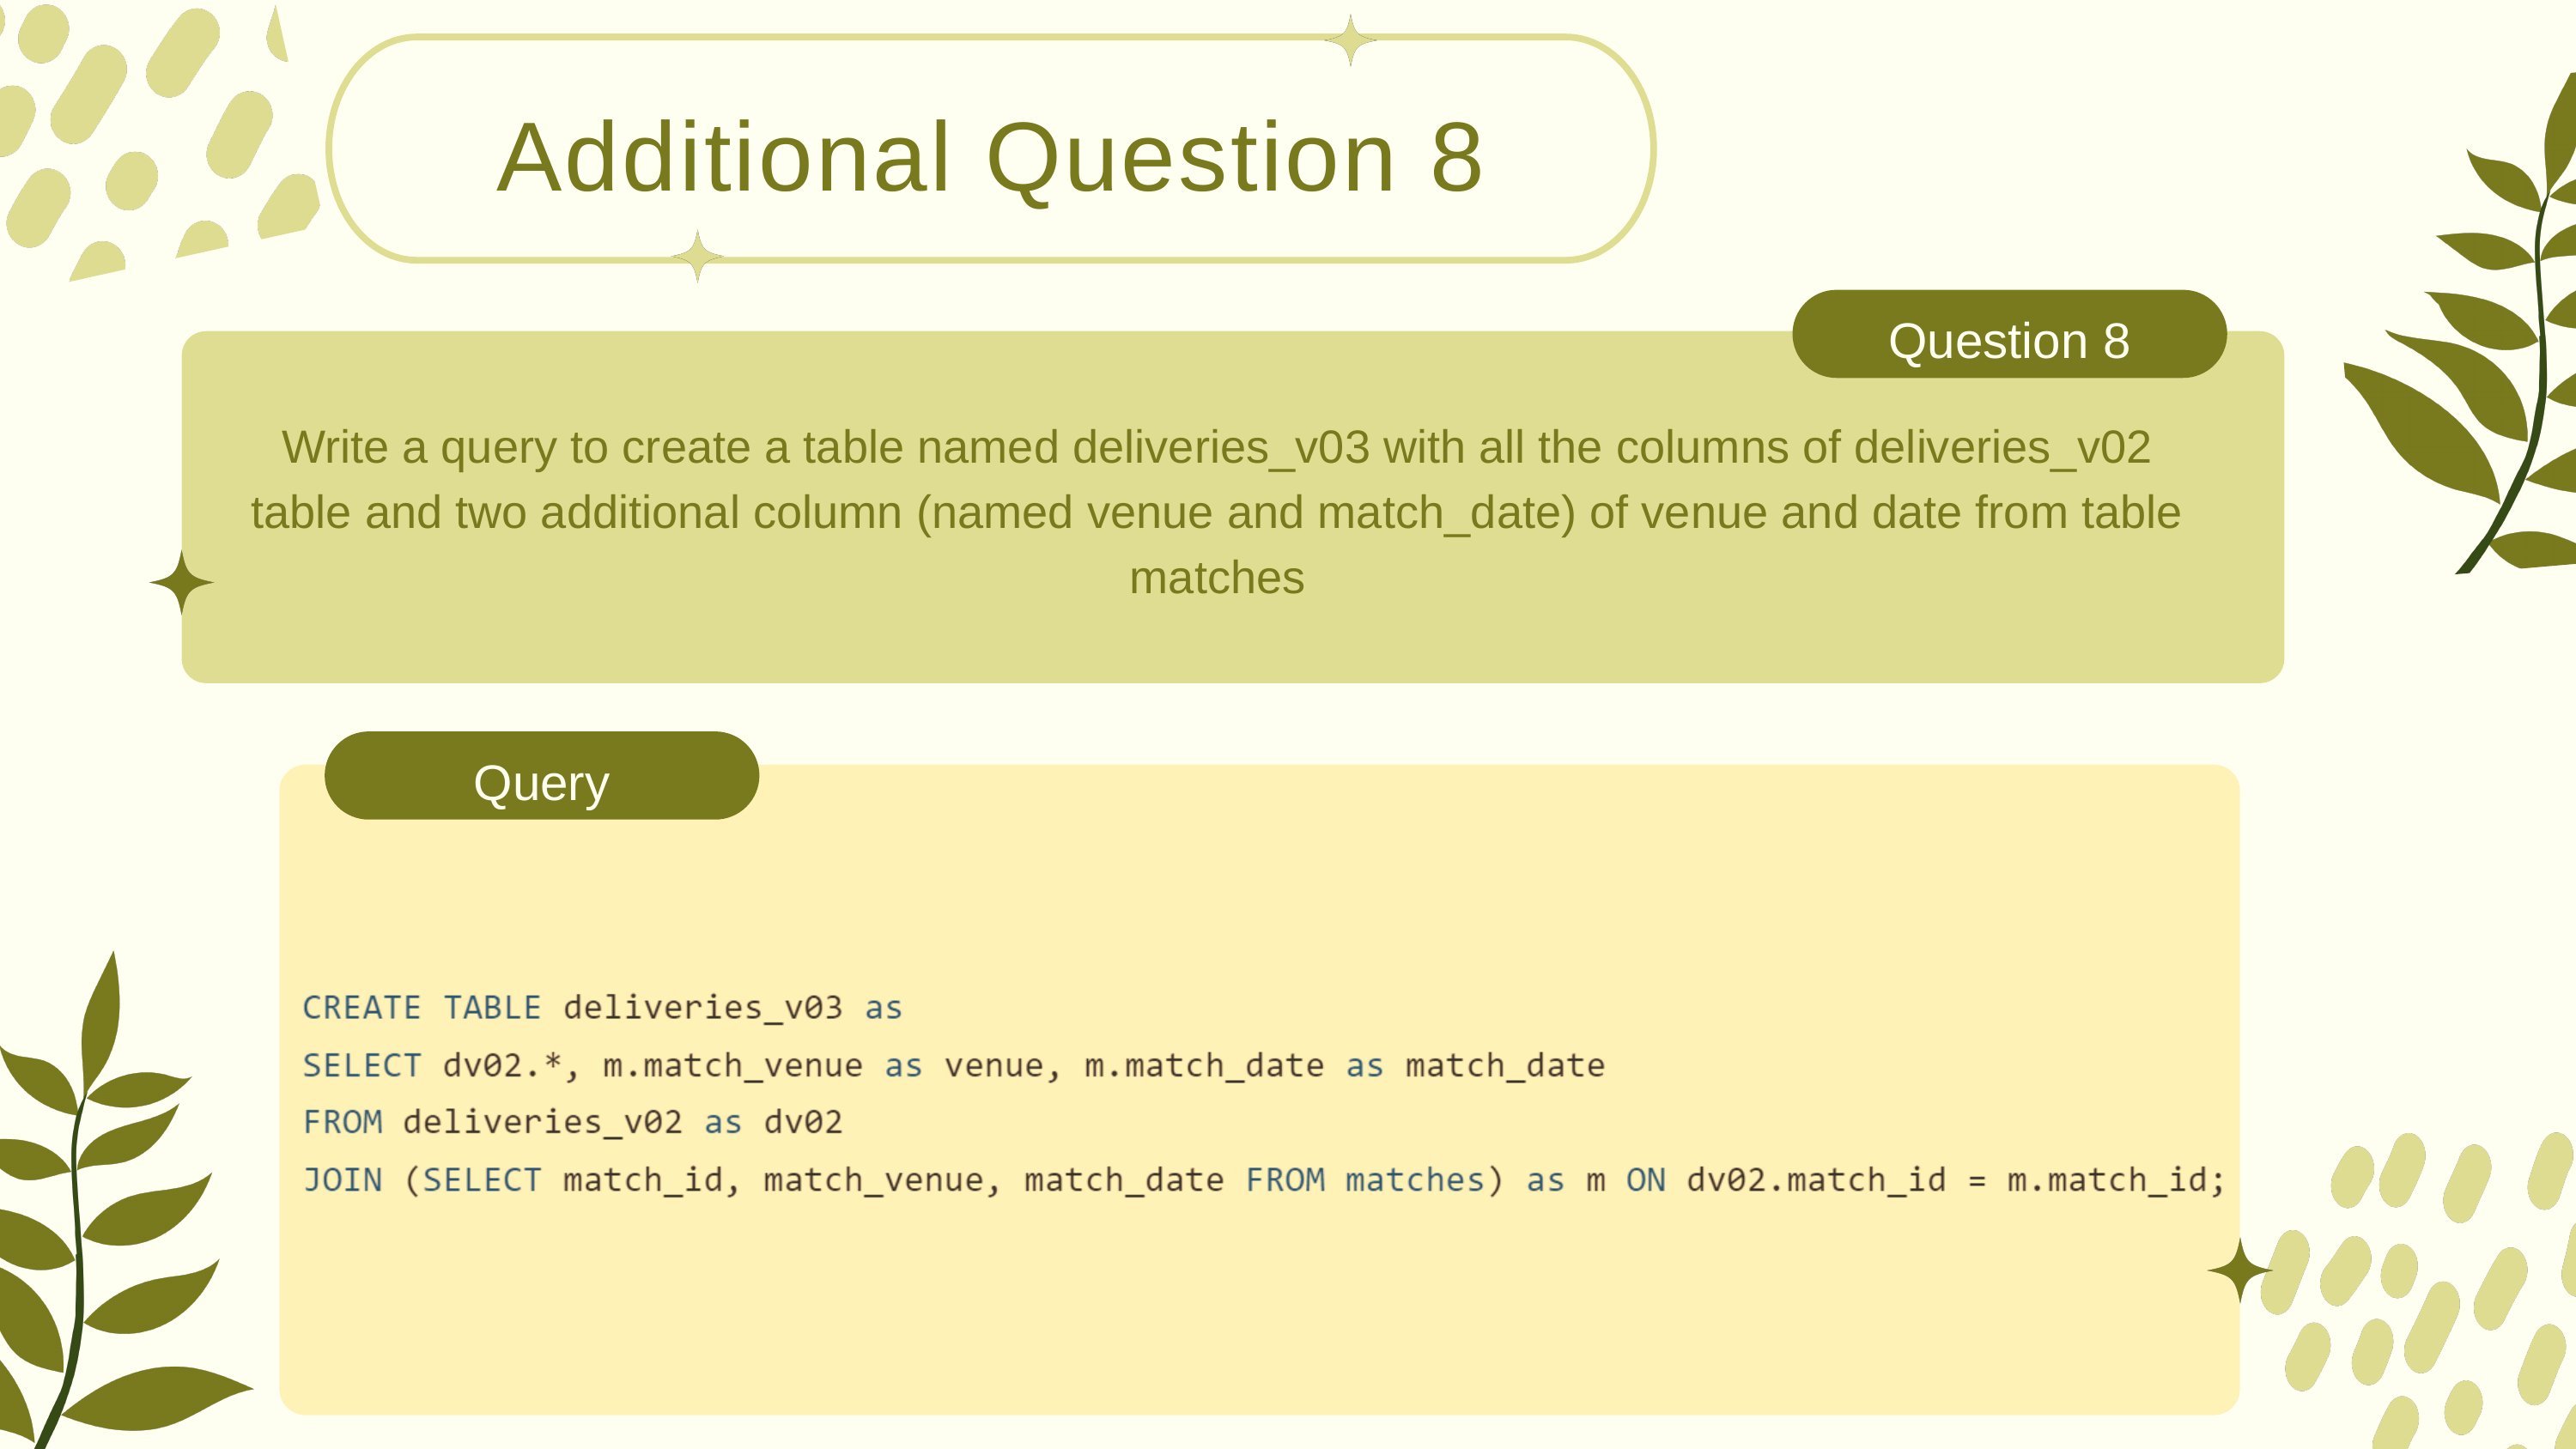

Additional Question 8

Question 8

Write a query to create a table named deliveries_v03 with all the columns of deliveries_v02 table and two additional column (named venue and match_date) of venue and date from table matches

Query